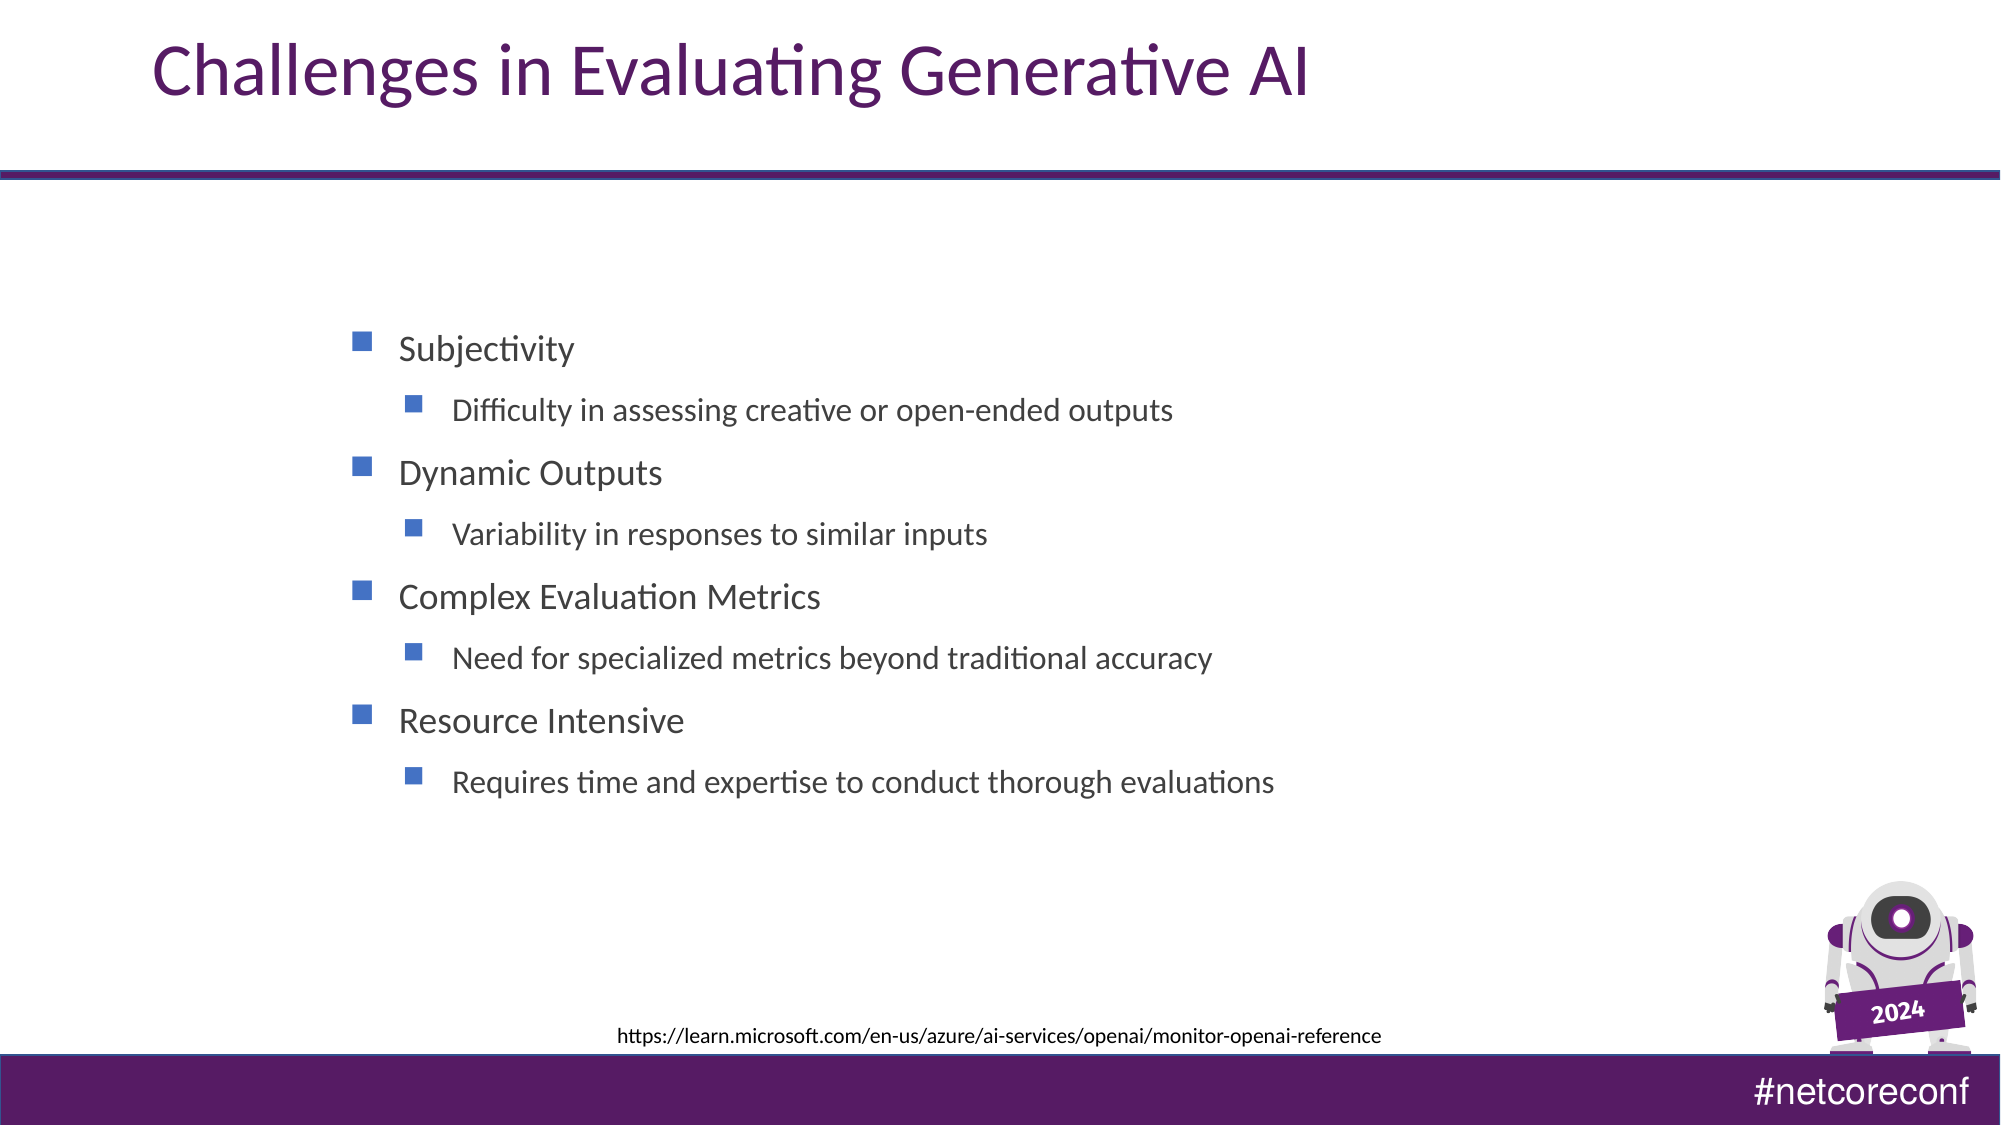

# Challenges in Evaluating Generative AI
Subjectivity
Difficulty in assessing creative or open-ended outputs
Dynamic Outputs
Variability in responses to similar inputs
Complex Evaluation Metrics
Need for specialized metrics beyond traditional accuracy
Resource Intensive
Requires time and expertise to conduct thorough evaluations
https://learn.microsoft.com/en-us/azure/ai-services/openai/monitor-openai-reference